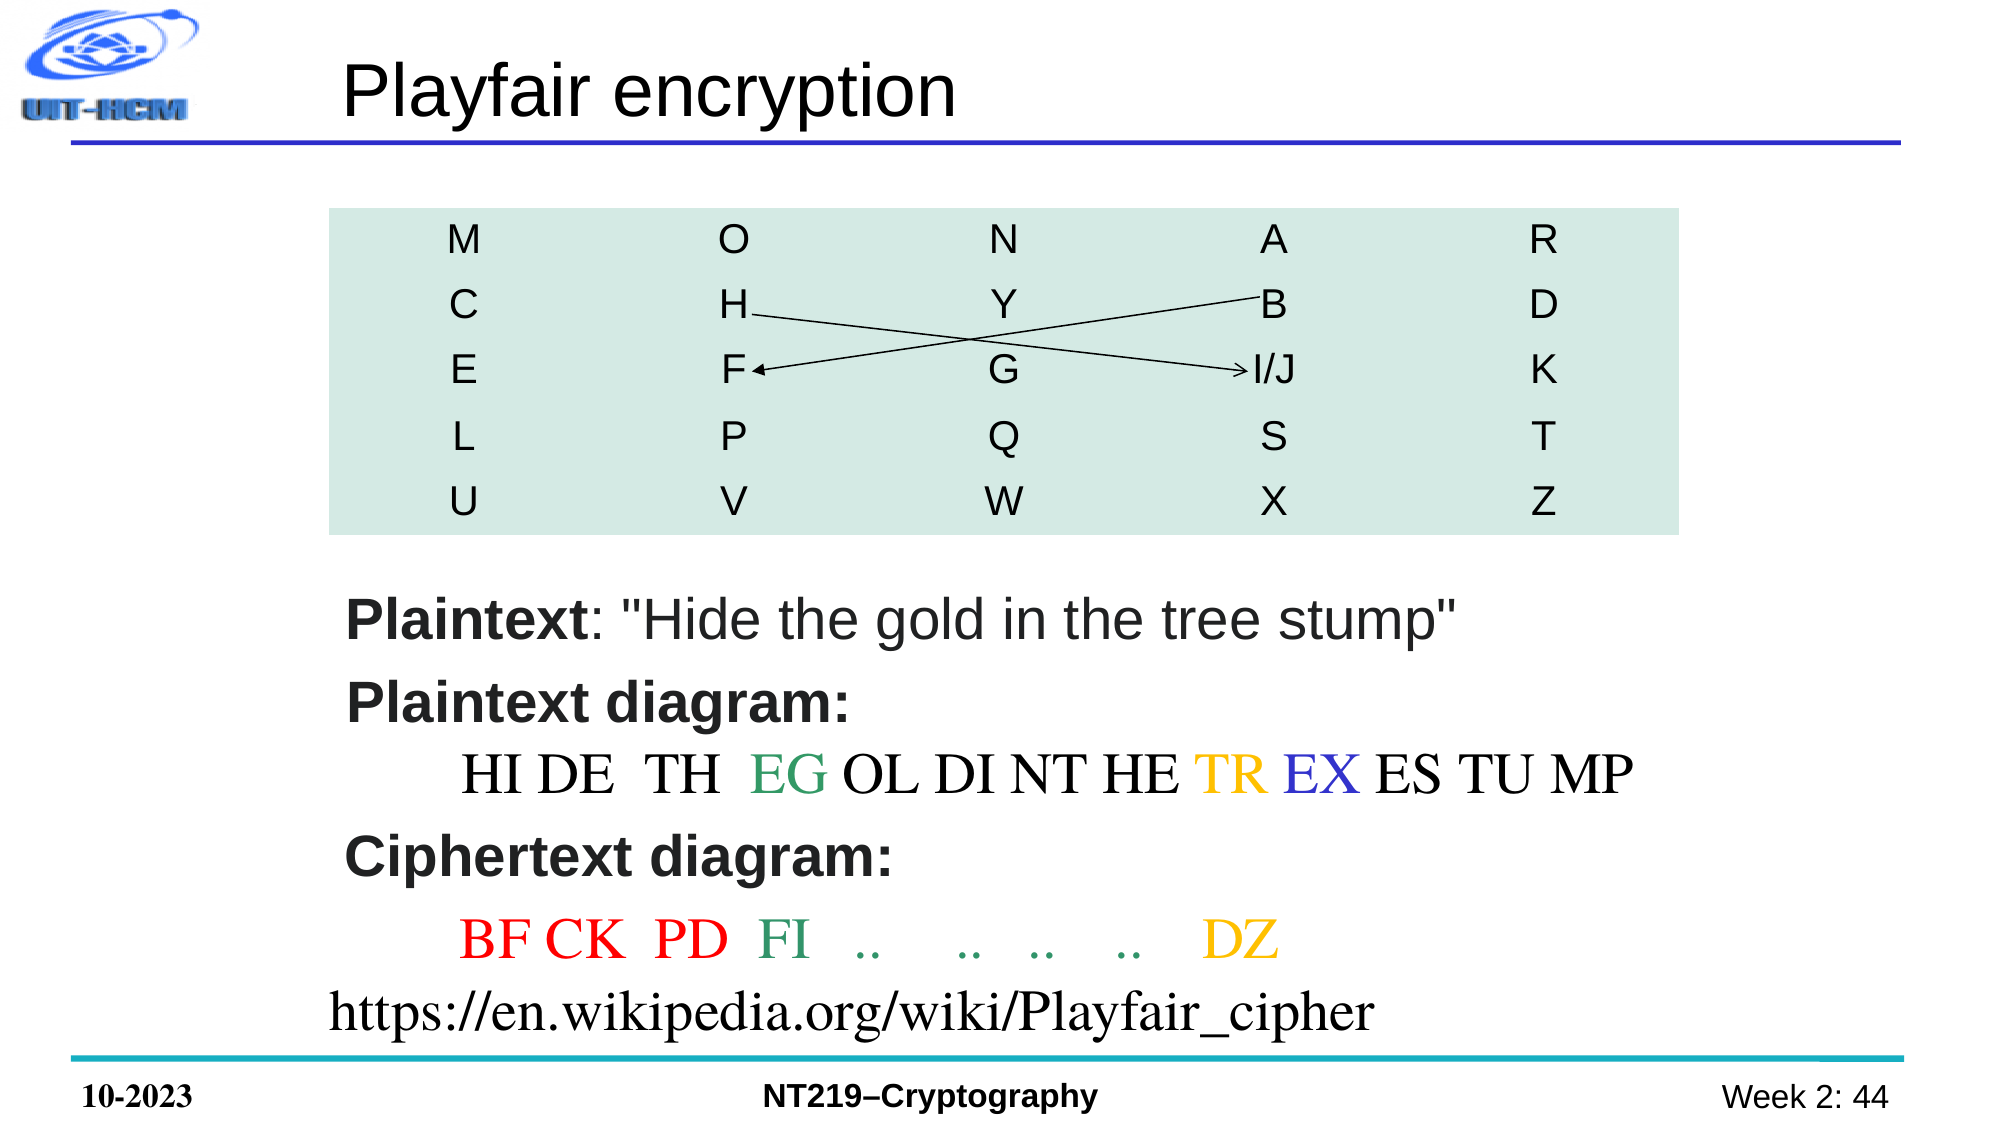

# Playfair encryption
| M | O | N | A | R |
| --- | --- | --- | --- | --- |
| C | H | Y | B | D |
| E | F | G | I/J | K |
| L | P | Q | S | T |
| U | V | W | X | Z |
 Plaintext: "Hide the gold in the tree stump"
Plaintext diagram:
HI DE  TH  EG OL DI NT HE TR EX ES TU MP
Ciphertext diagram:
BF CK  PD  FI   ..     ..   ..    ..    DZ
https://en.wikipedia.org/wiki/Playfair_cipher